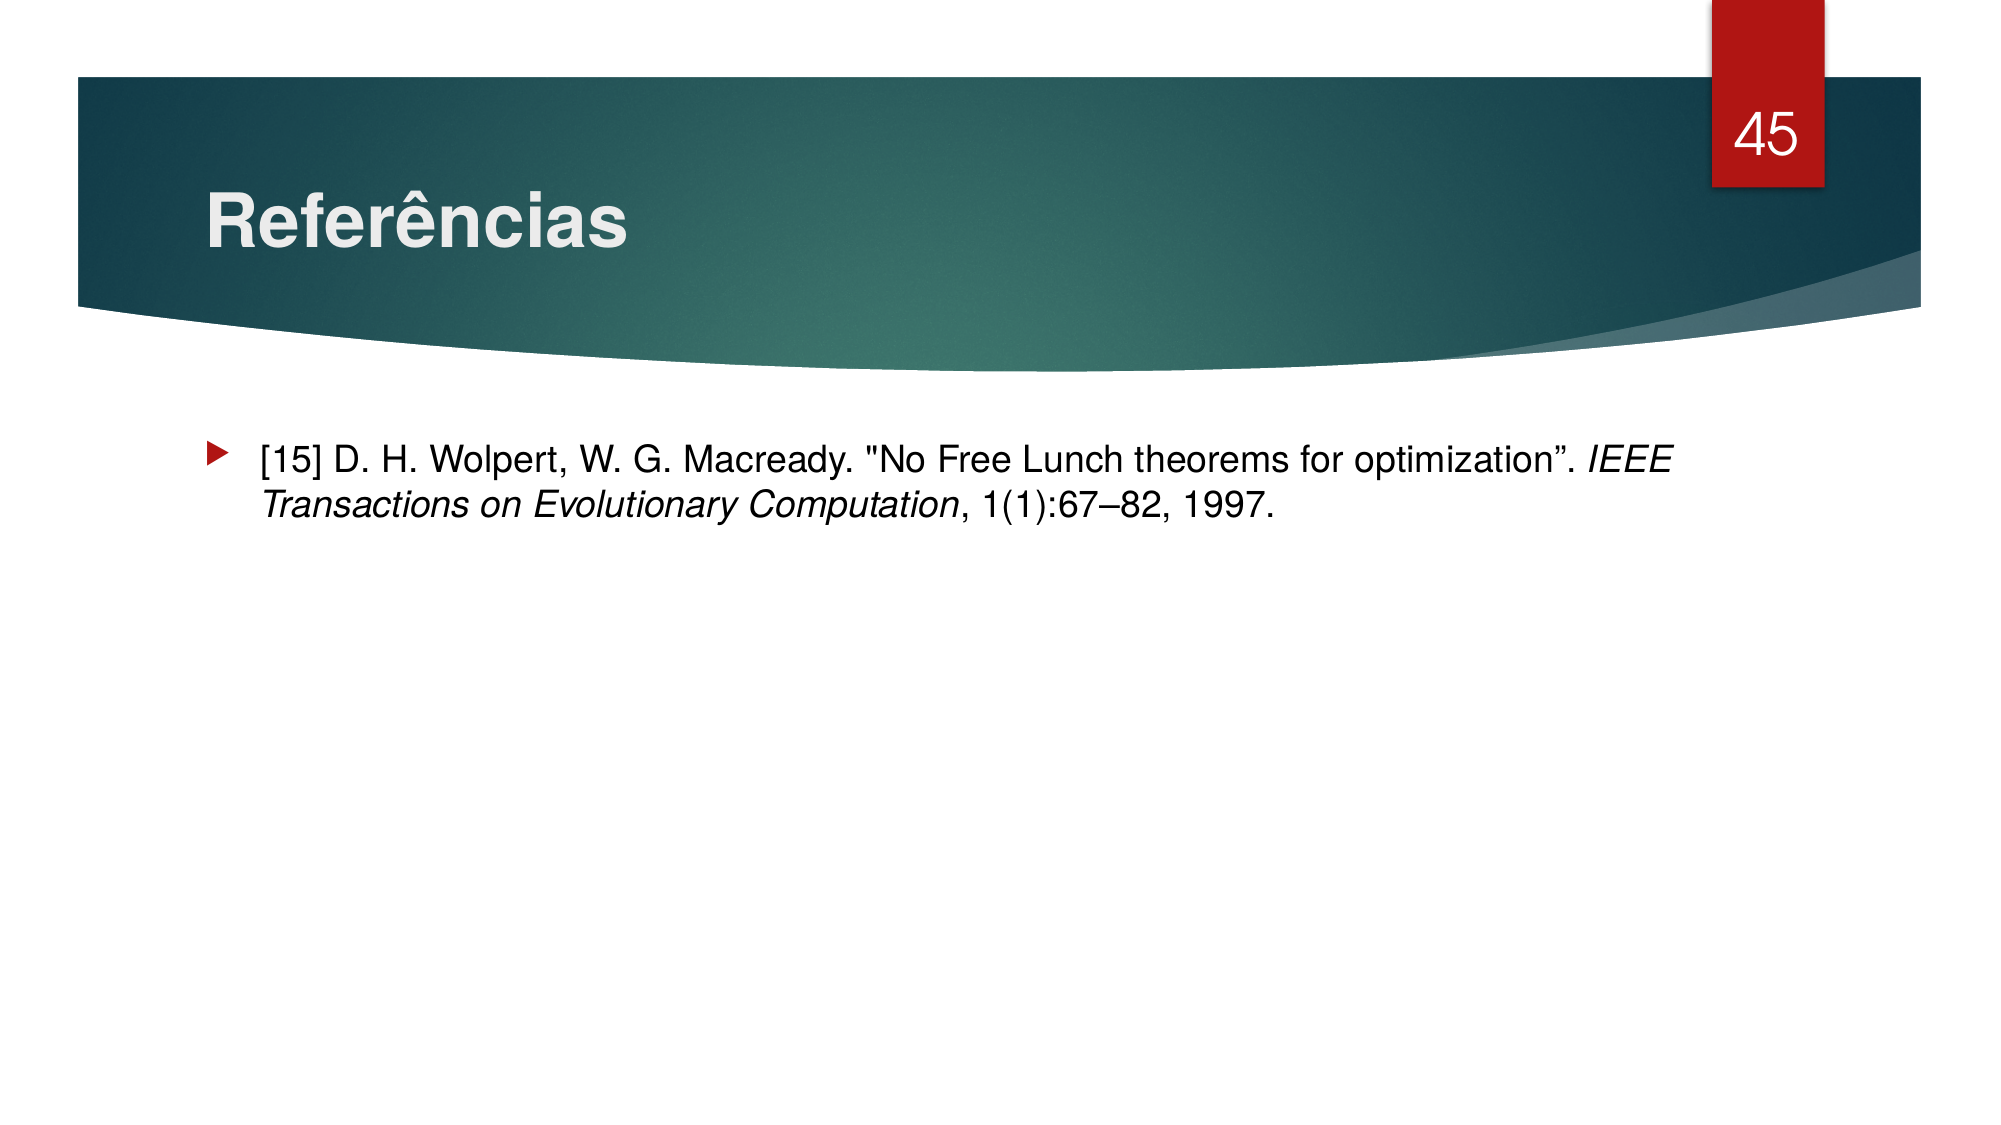

45
# Referências
[15] D. H. Wolpert, W. G. Macready. "No Free Lunch theorems for optimization”. IEEE Transactions on Evolutionary Computation, 1(1):67–82, 1997.